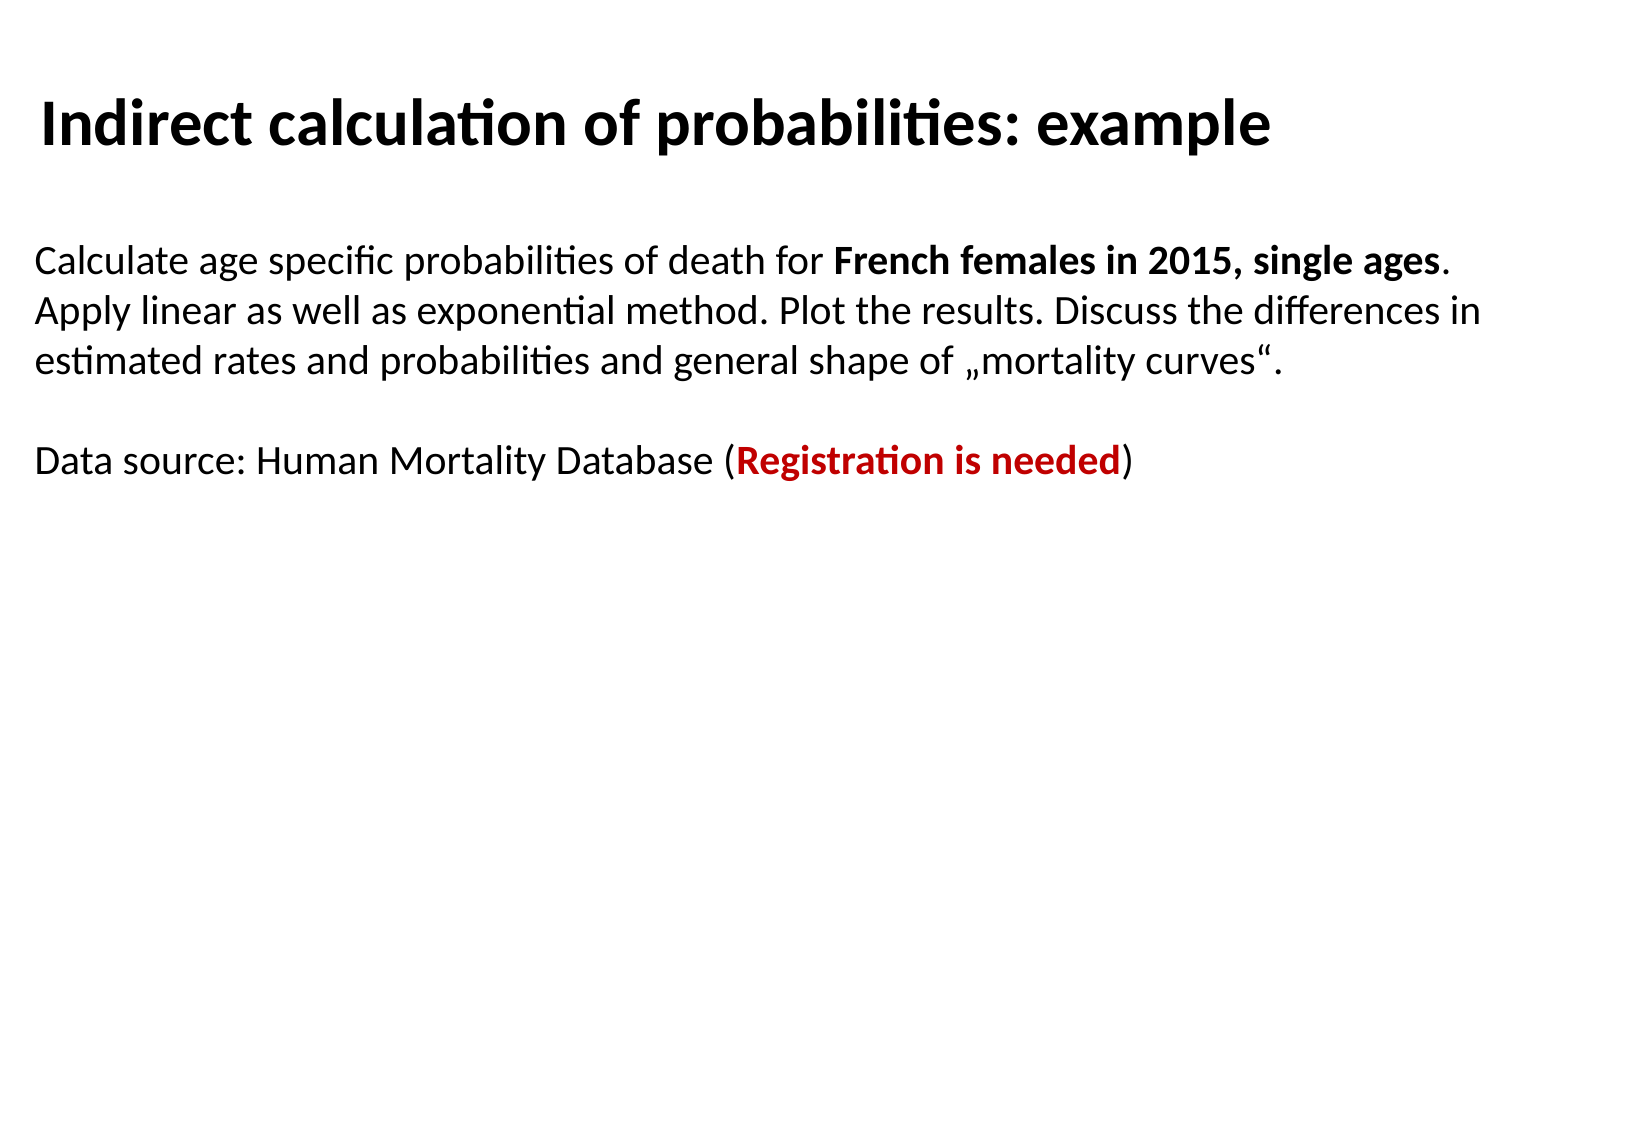

Indirect calculation of probabilities: example
Calculate age specific probabilities of death for French females in 2015, single ages. Apply linear as well as exponential method. Plot the results. Discuss the differences in estimated rates and probabilities and general shape of „mortality curves“.

Data source: Human Mortality Database (Registration is needed)